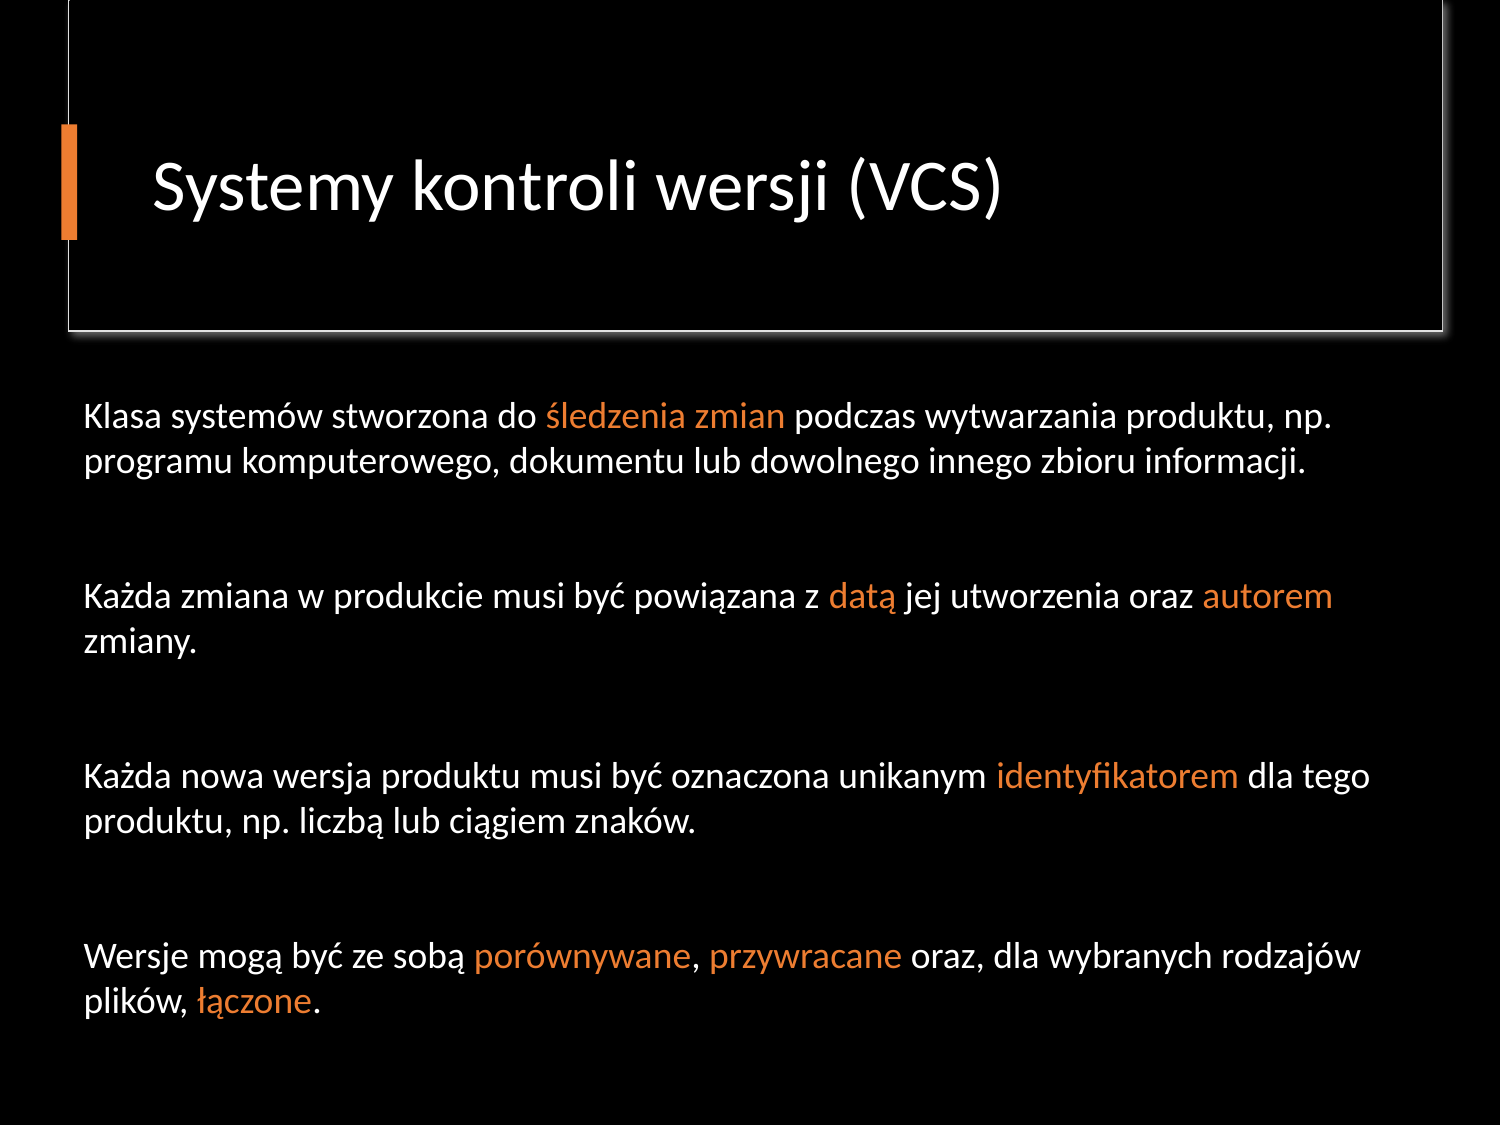

# Systemy kontroli wersji (VCS)

Klasa systemów stworzona do śledzenia zmian podczas wytwarzania produktu, np. programu komputerowego, dokumentu lub dowolnego innego zbioru informacji.

Każda zmiana w produkcie musi być powiązana z datą jej utworzenia oraz autorem zmiany.

Każda nowa wersja produktu musi być oznaczona unikanym identyfikatorem dla tego produktu, np. liczbą lub ciągiem znaków.

Wersje mogą być ze sobą porównywane, przywracane oraz, dla wybranych rodzajów plików, łączone.